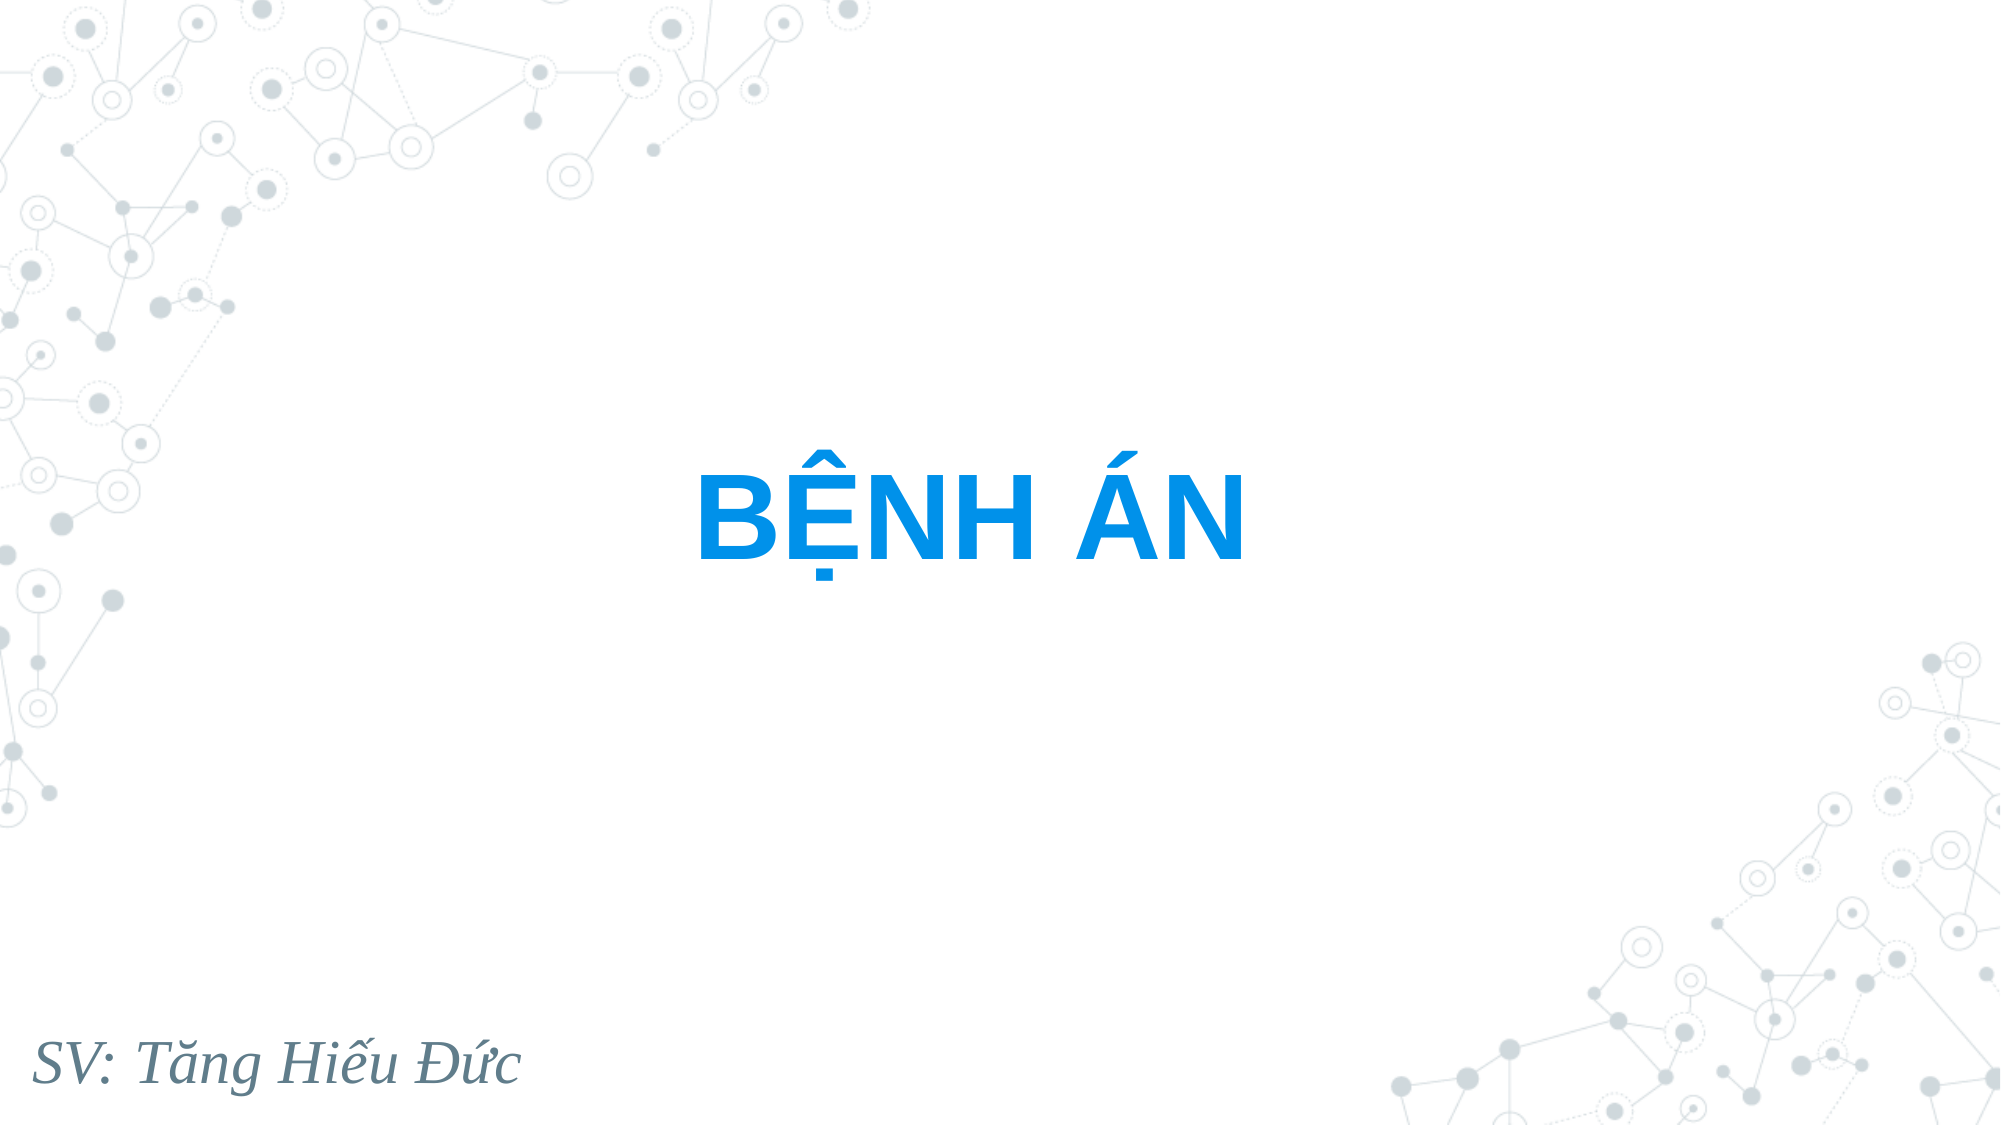

# BỆNH ÁN
SV: Tăng Hiếu Đức